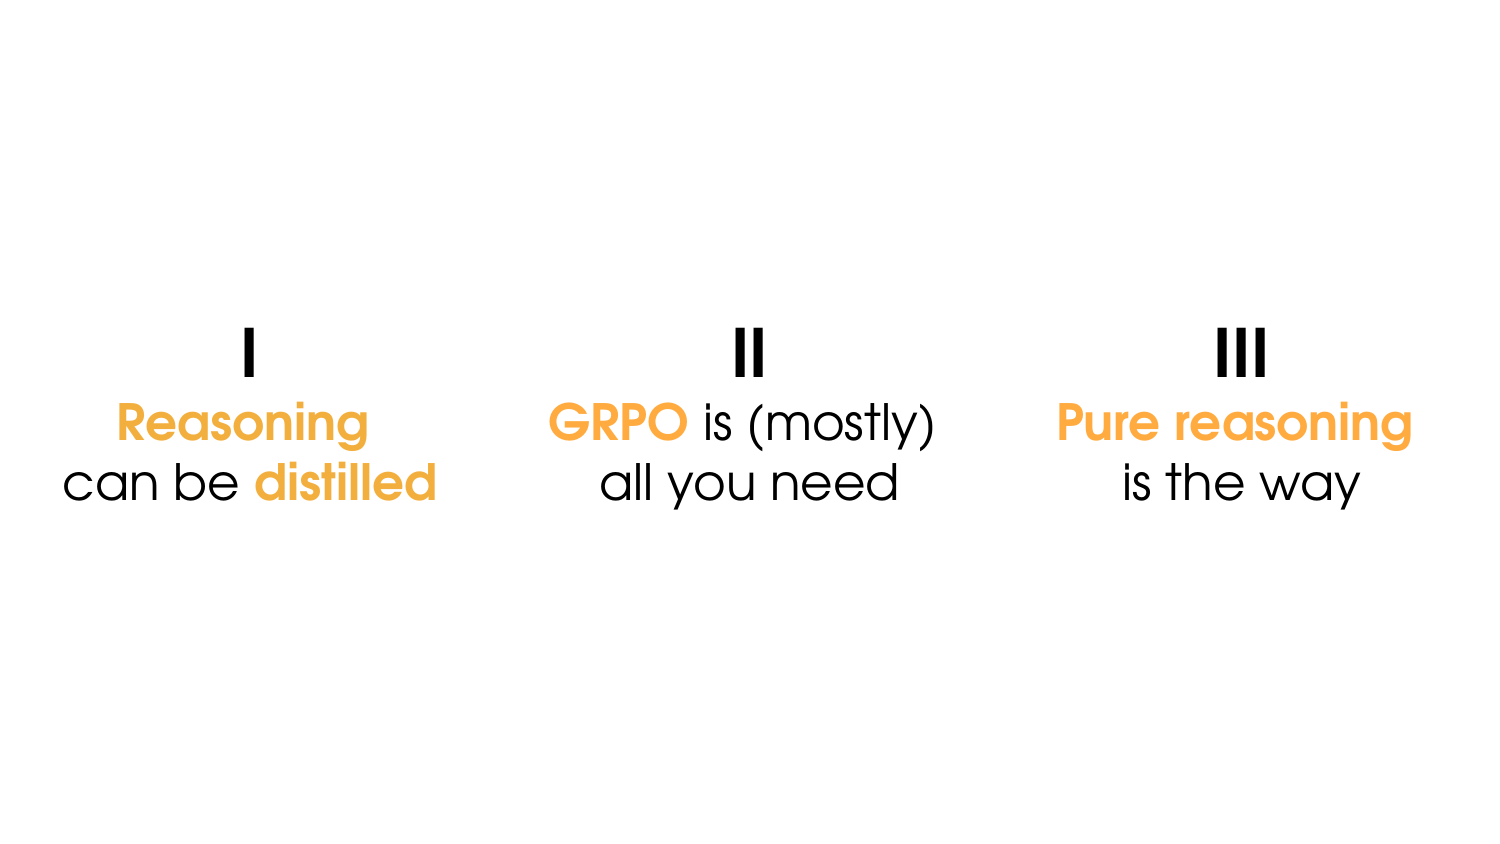

I
Reasoning
can be distilled
II
GRPO is (mostly)
all you need
III
Pure reasoning
is the way